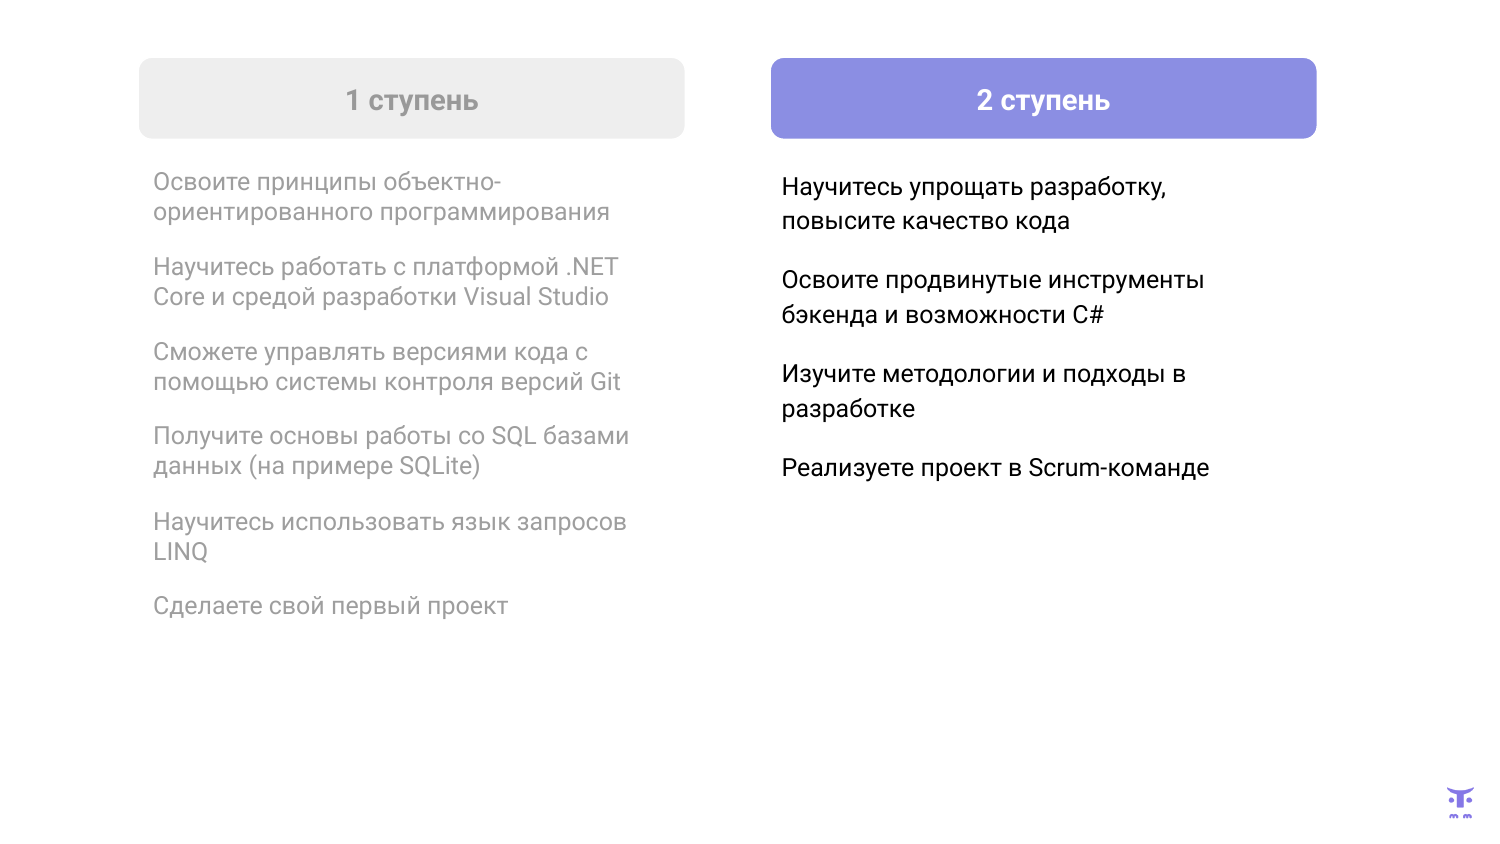

1 ступень
2 ступень
Освоите принципы объектно-ориентированного программирования
Научитесь работать с платформой .NET Core и средой разработки Visual Studio
Сможете управлять версиями кода с помощью системы контроля версий Git
Получите основы работы со SQL базами данных (на примере SQLitе)
Научитесь использовать язык запросов LINQ
Сделаете свой первый проект

Научитесь упрощать разработку, повысите качество кода
Освоите продвинутые инструменты бэкенда и возможности C#
Изучите методологии и подходы в разработке
Реализуете проект в Scrum-команде